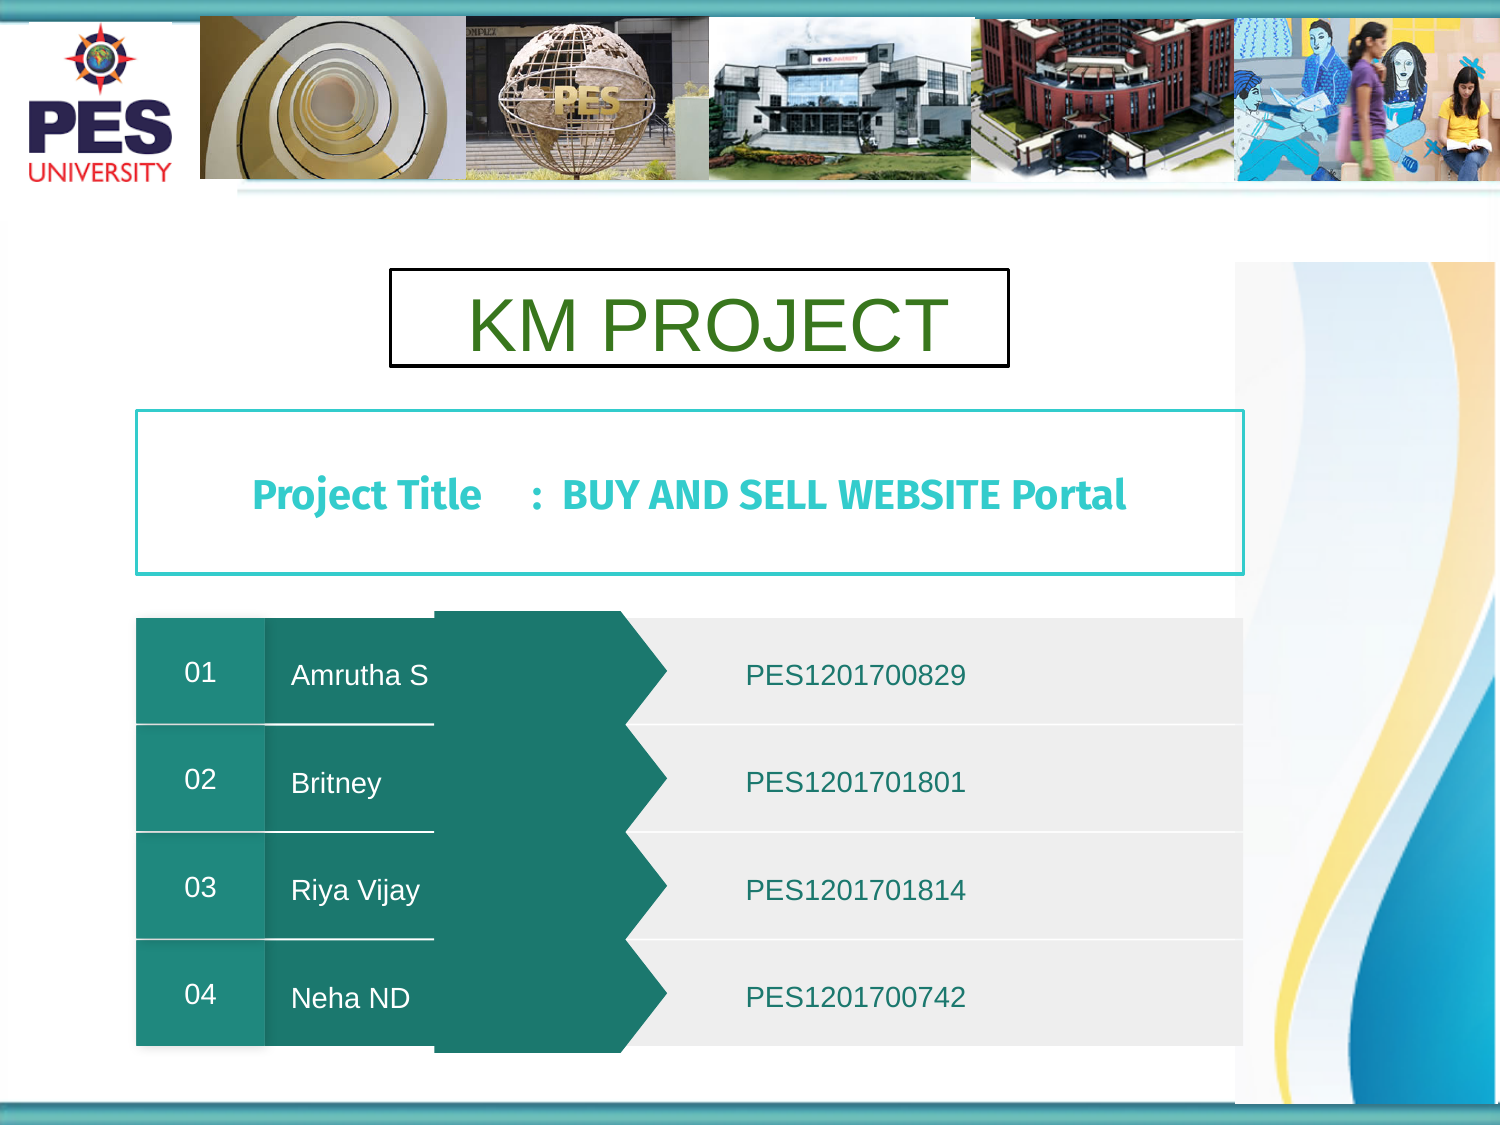

KM PROJECT

Project Title     :  BUY AND SELL WEBSITE Portal

01

PES1201700829
Amrutha S

02

PES1201701801
Britney

03

PES1201701814
Riya Vijay

04

PES1201700742
Neha ND